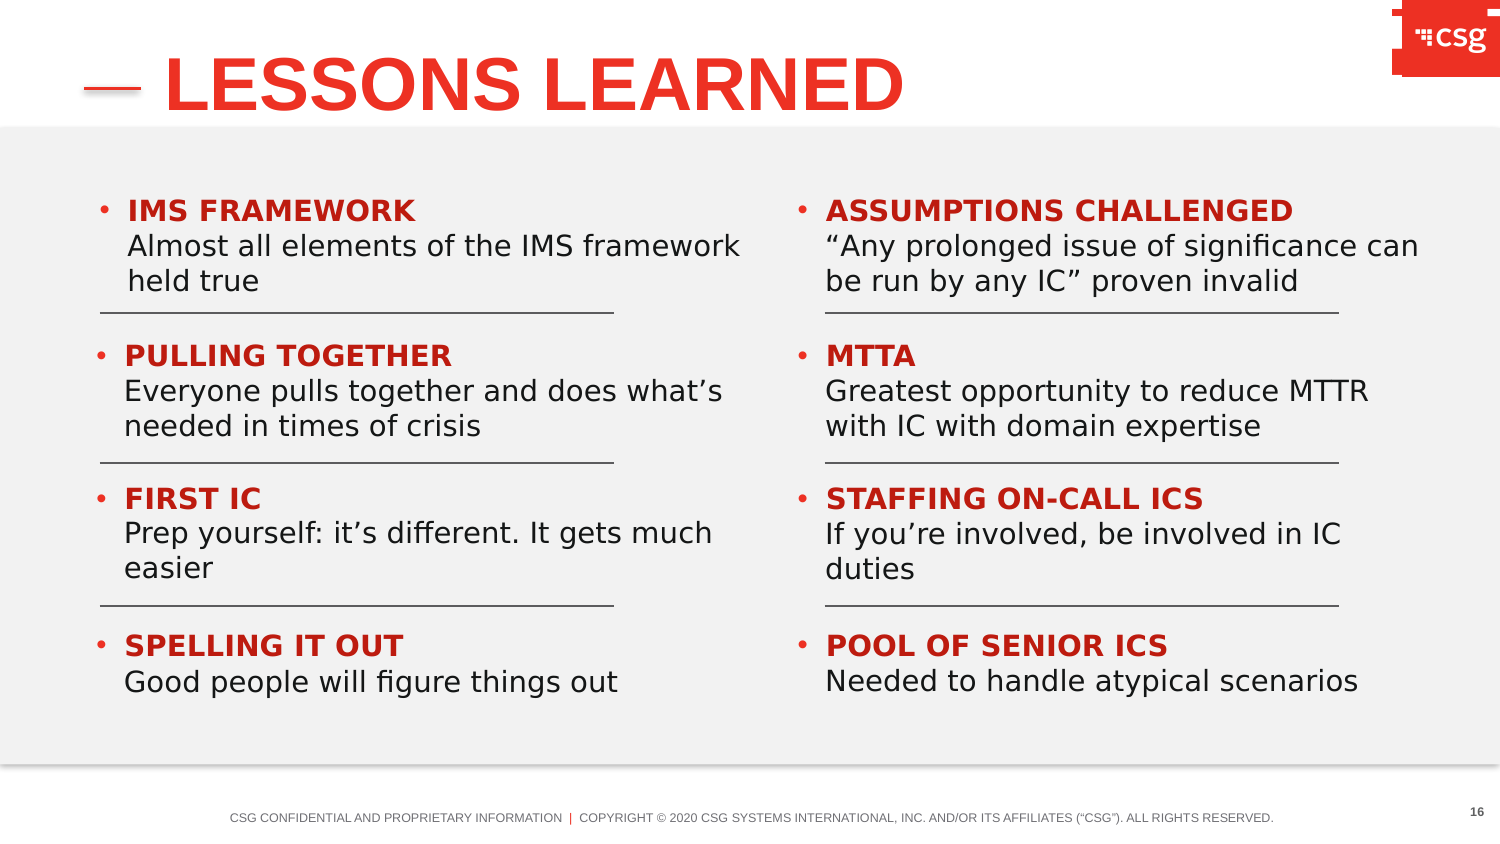

Lessons learned
IMS framework
Assumptions challenged
Almost all elements of the IMS framework held true
“Any prolonged issue of significance can be run by any IC” proven invalid
Pulling together
MTTA
Everyone pulls together and does what’s needed in times of crisis
Greatest opportunity to reduce MTTR with IC with domain expertise

first IC
Staffing on-call ICs
Prep yourself: it’s different. It gets much easier
If you’re involved, be involved in IC duties
Spelling it out
pool of senior ICs
Needed to handle atypical scenarios
Good people will figure things out
16